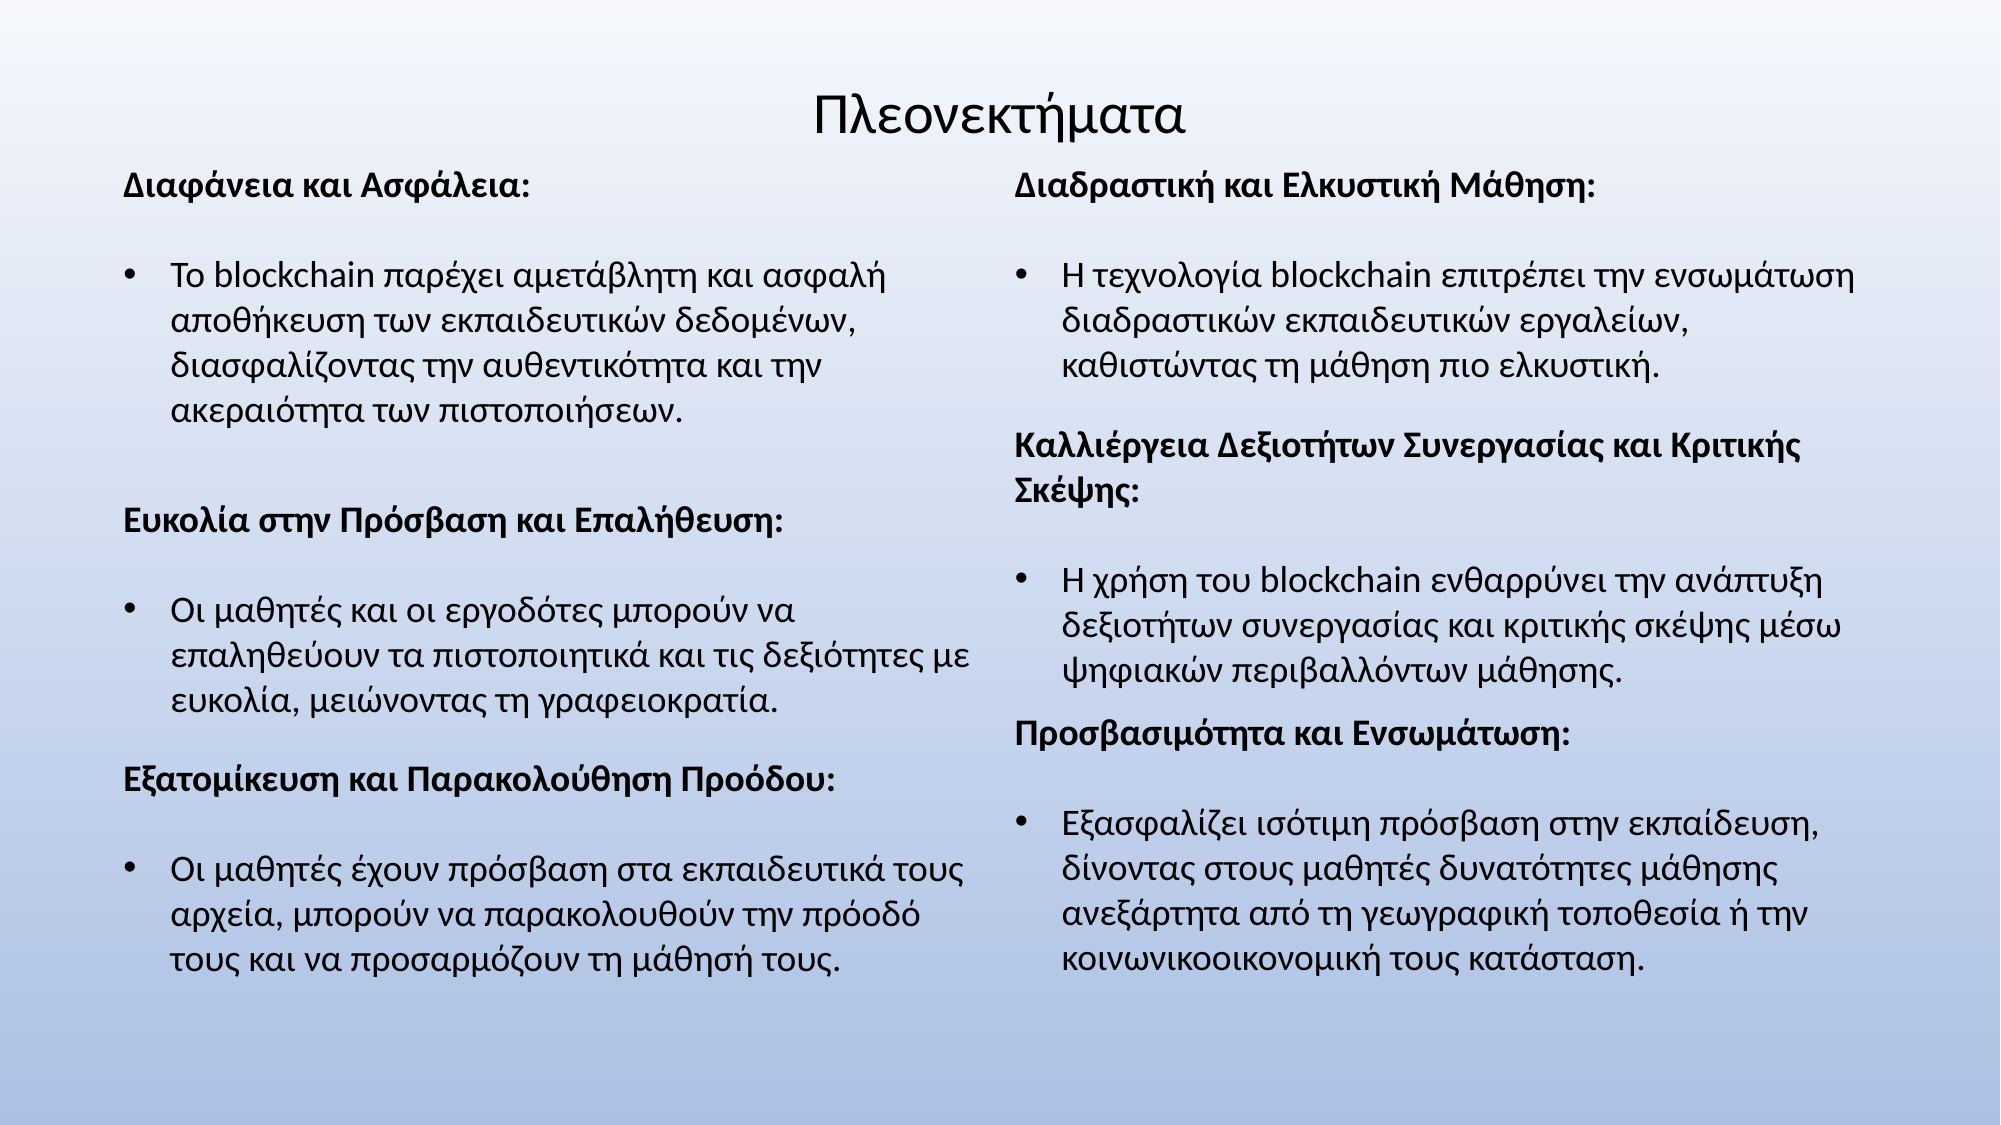

Πλεονεκτήματα
Διαφάνεια και Ασφάλεια:

Το blockchain παρέχει αμετάβλητη και ασφαλή αποθήκευση των εκπαιδευτικών δεδομένων, διασφαλίζοντας την αυθεντικότητα και την ακεραιότητα των πιστοποιήσεων.

Διαδραστική και Ελκυστική Μάθηση:

Η τεχνολογία blockchain επιτρέπει την ενσωμάτωση διαδραστικών εκπαιδευτικών εργαλείων, καθιστώντας τη μάθηση πιο ελκυστική.

Καλλιέργεια Δεξιοτήτων Συνεργασίας και Κριτικής Σκέψης:

Η χρήση του blockchain ενθαρρύνει την ανάπτυξη δεξιοτήτων συνεργασίας και κριτικής σκέψης μέσω ψηφιακών περιβαλλόντων μάθησης.

Ευκολία στην Πρόσβαση και Επαλήθευση:

Οι μαθητές και οι εργοδότες μπορούν να επαληθεύουν τα πιστοποιητικά και τις δεξιότητες με ευκολία, μειώνοντας τη γραφειοκρατία.

Προσβασιμότητα και Ενσωμάτωση:

Εξασφαλίζει ισότιμη πρόσβαση στην εκπαίδευση, δίνοντας στους μαθητές δυνατότητες μάθησης ανεξάρτητα από τη γεωγραφική τοποθεσία ή την κοινωνικοοικονομική τους κατάσταση.

Εξατομίκευση και Παρακολούθηση Προόδου:

Οι μαθητές έχουν πρόσβαση στα εκπαιδευτικά τους αρχεία, μπορούν να παρακολουθούν την πρόοδό τους και να προσαρμόζουν τη μάθησή τους.